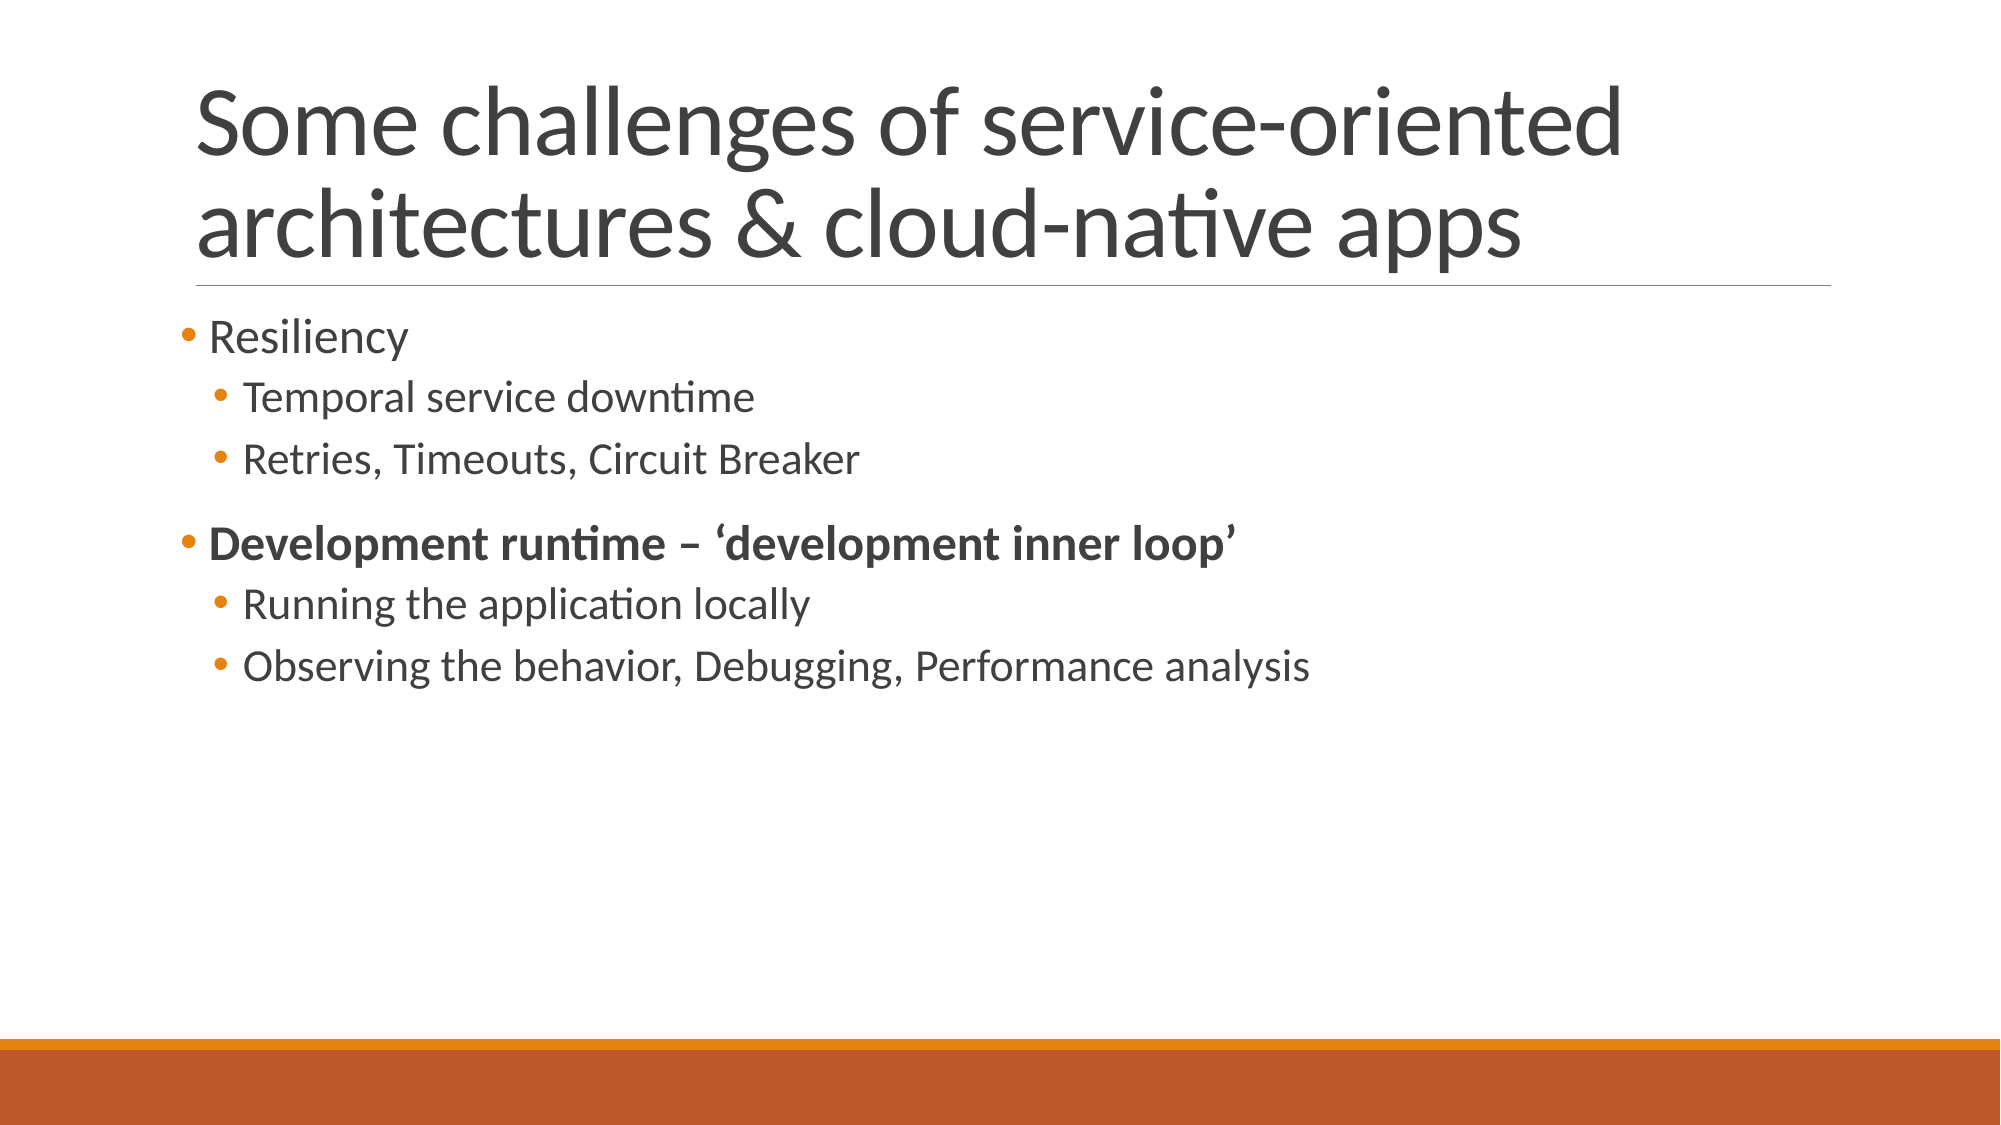

# Some challenges of service-oriented architectures & cloud-native apps
 Resiliency
Temporal service downtime
Retries, Timeouts, Circuit Breaker
 Development runtime – ‘development inner loop’
Running the application locally
Observing the behavior, Debugging, Performance analysis